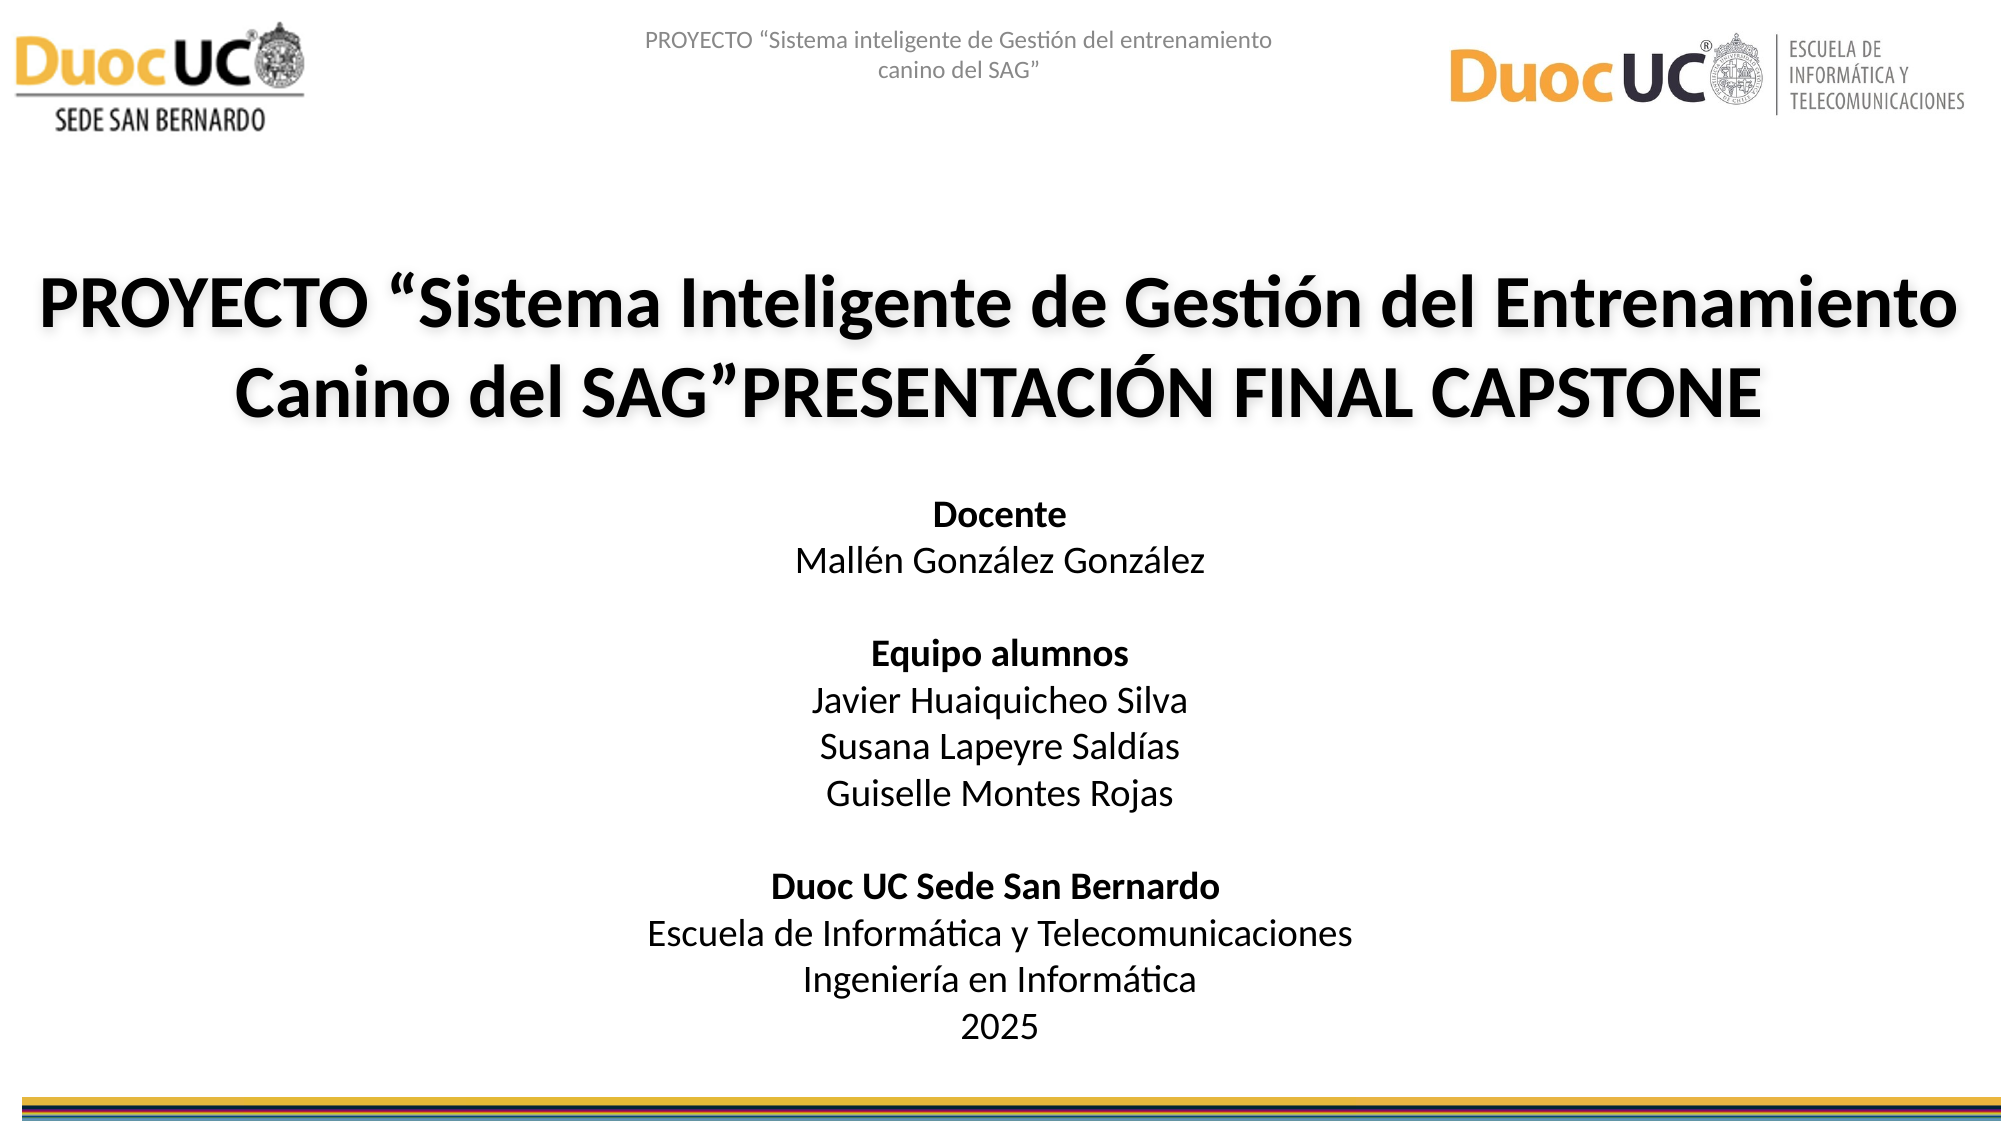

PROYECTO “Sistema inteligente de Gestión del entrenamiento canino del SAG”

PROYECTO “Sistema Inteligente de Gestión del Entrenamiento Canino del SAG”PRESENTACIÓN FINAL CAPSTONE

Docente
Mallén González González

Equipo alumnos
Javier Huaiquicheo Silva
Susana Lapeyre Saldías
Guiselle Montes Rojas

Duoc UC Sede San Bernardo
Escuela de Informática y Telecomunicaciones
Ingeniería en Informática
2025